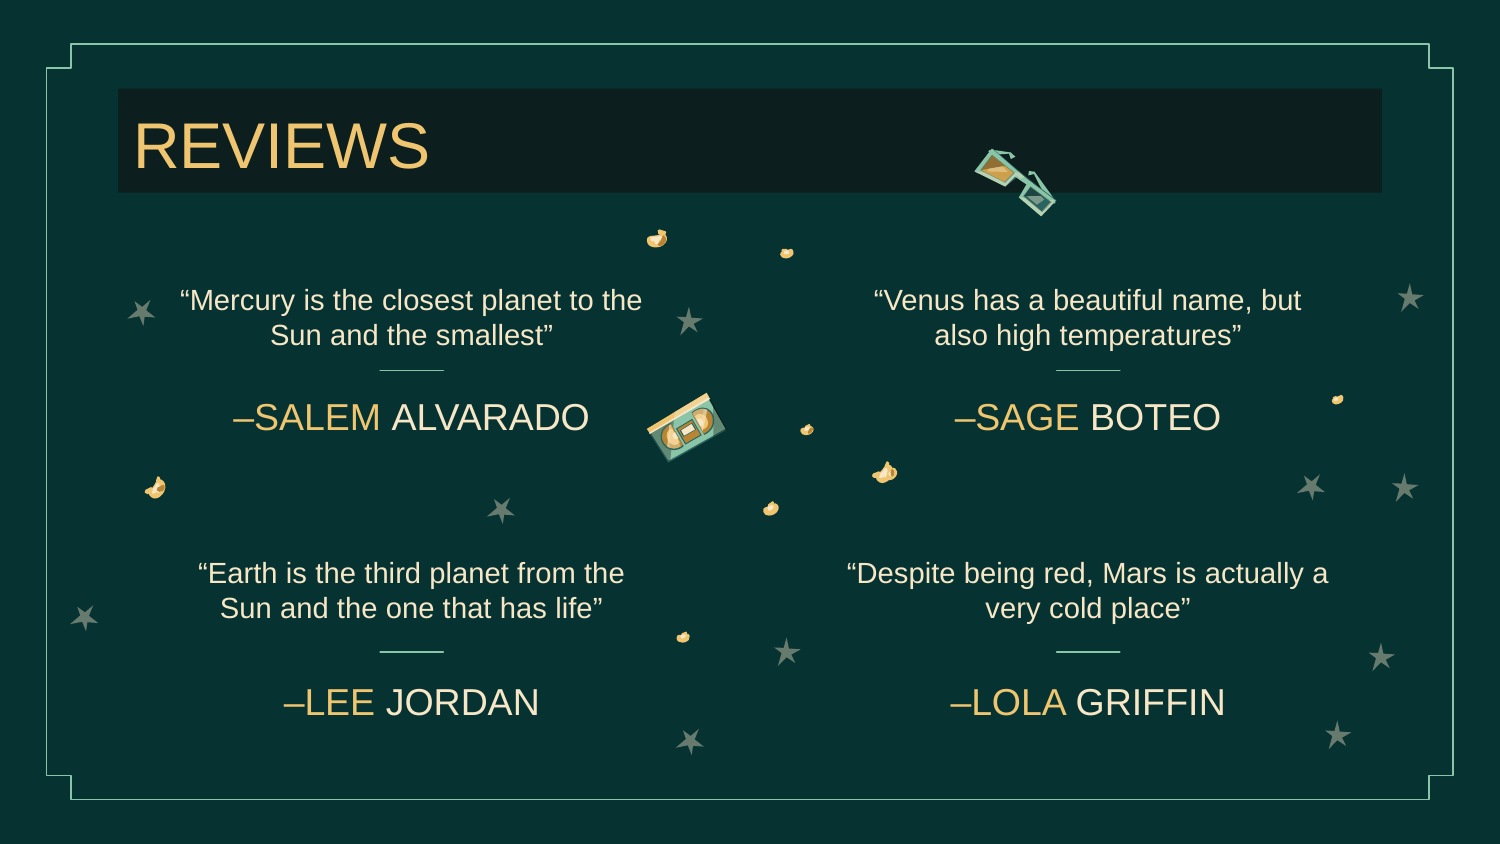

# REVIEWS

“Mercury is the closest planet to the Sun and the smallest”
“Venus has a beautiful name, but also high temperatures”
–SALEM ALVARADO
–SAGE BOTEO

“Earth is the third planet from the Sun and the one that has life”
“Despite being red, Mars is actually a very cold place”
–LEE JORDAN
–LOLA GRIFFIN